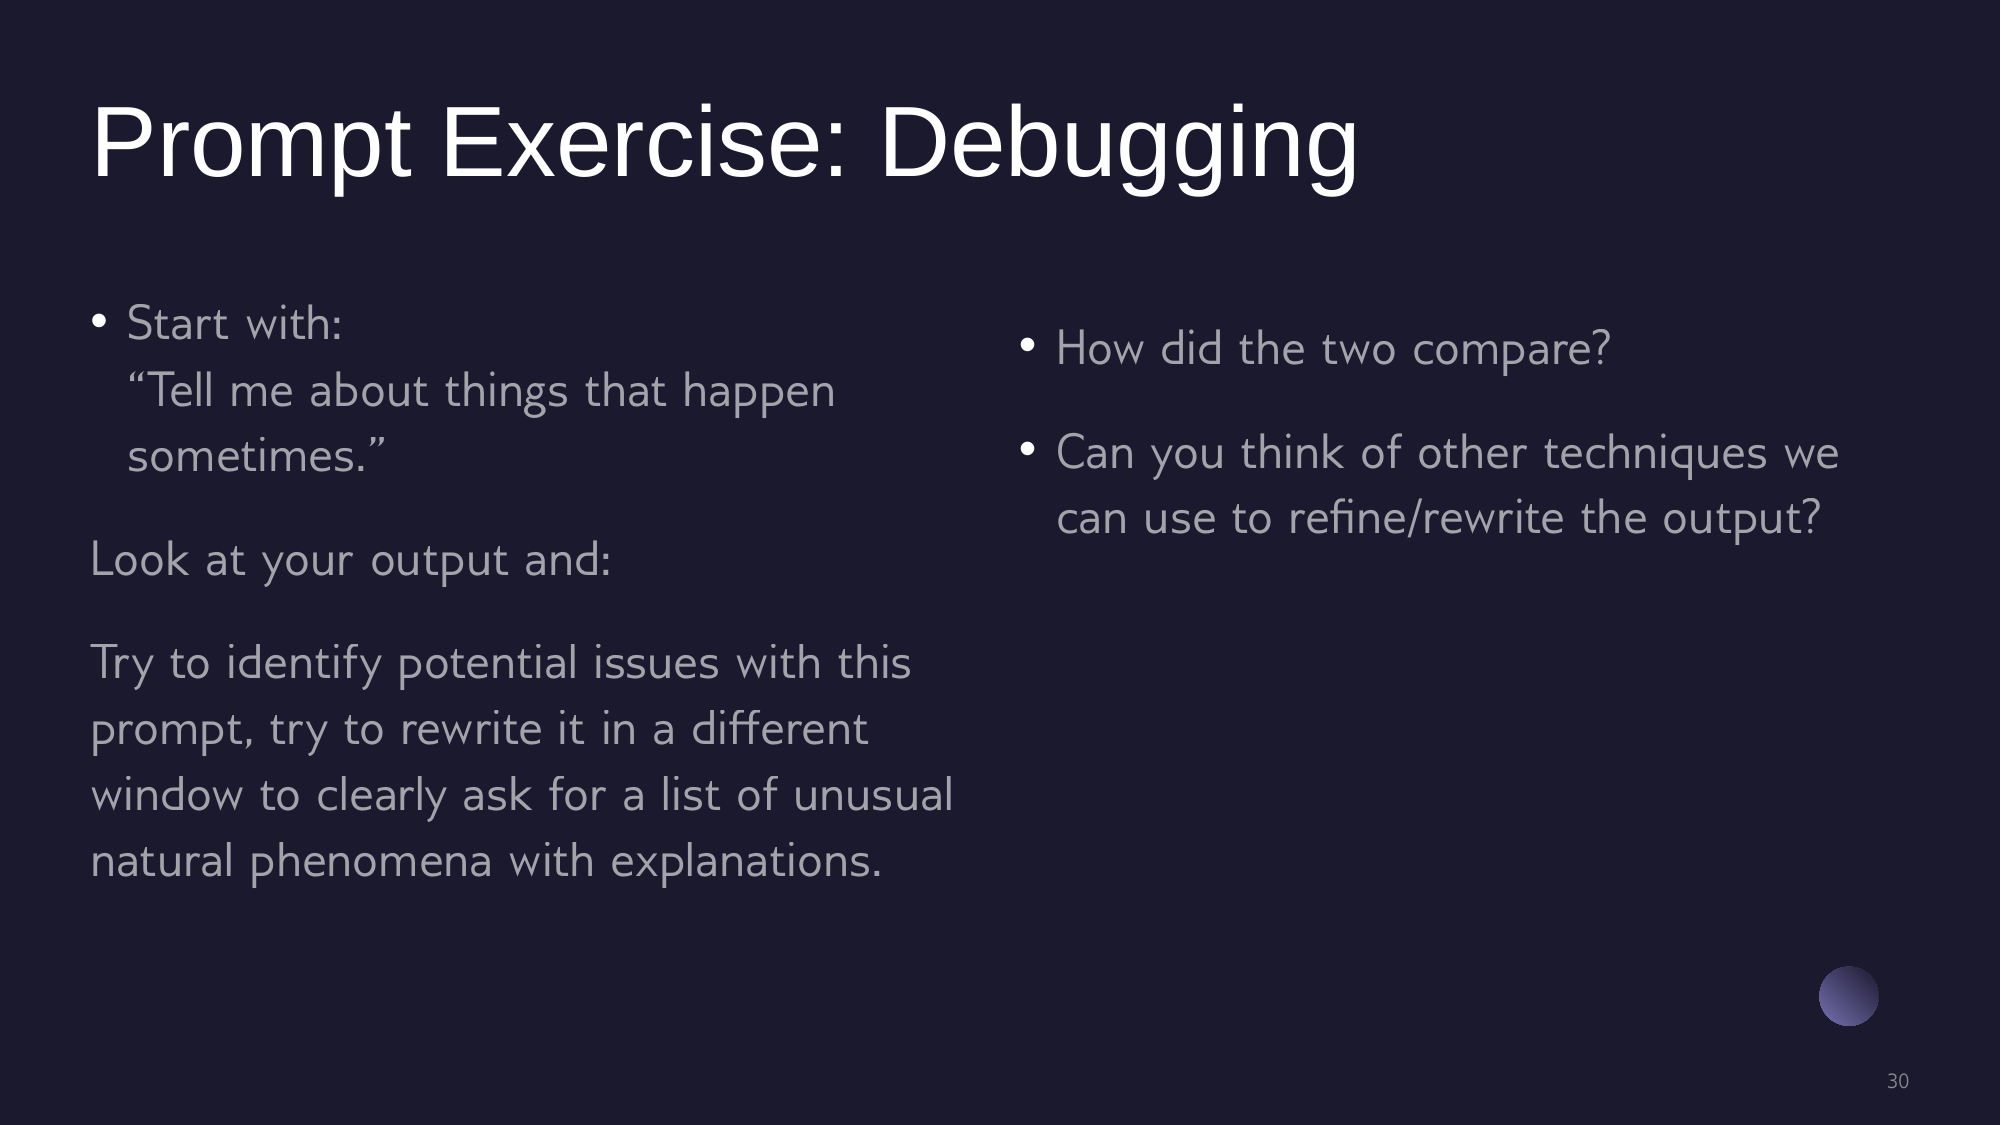

# Prompt Exercise: Debugging
Start with:
“Tell me about things that happen sometimes.”
Look at your output and:
Try to identify potential issues with this prompt, try to rewrite it in a different window to clearly ask for a list of unusual natural phenomena with explanations.
How did the two compare?
Can you think of other techniques we can use to refine/rewrite the output?
30